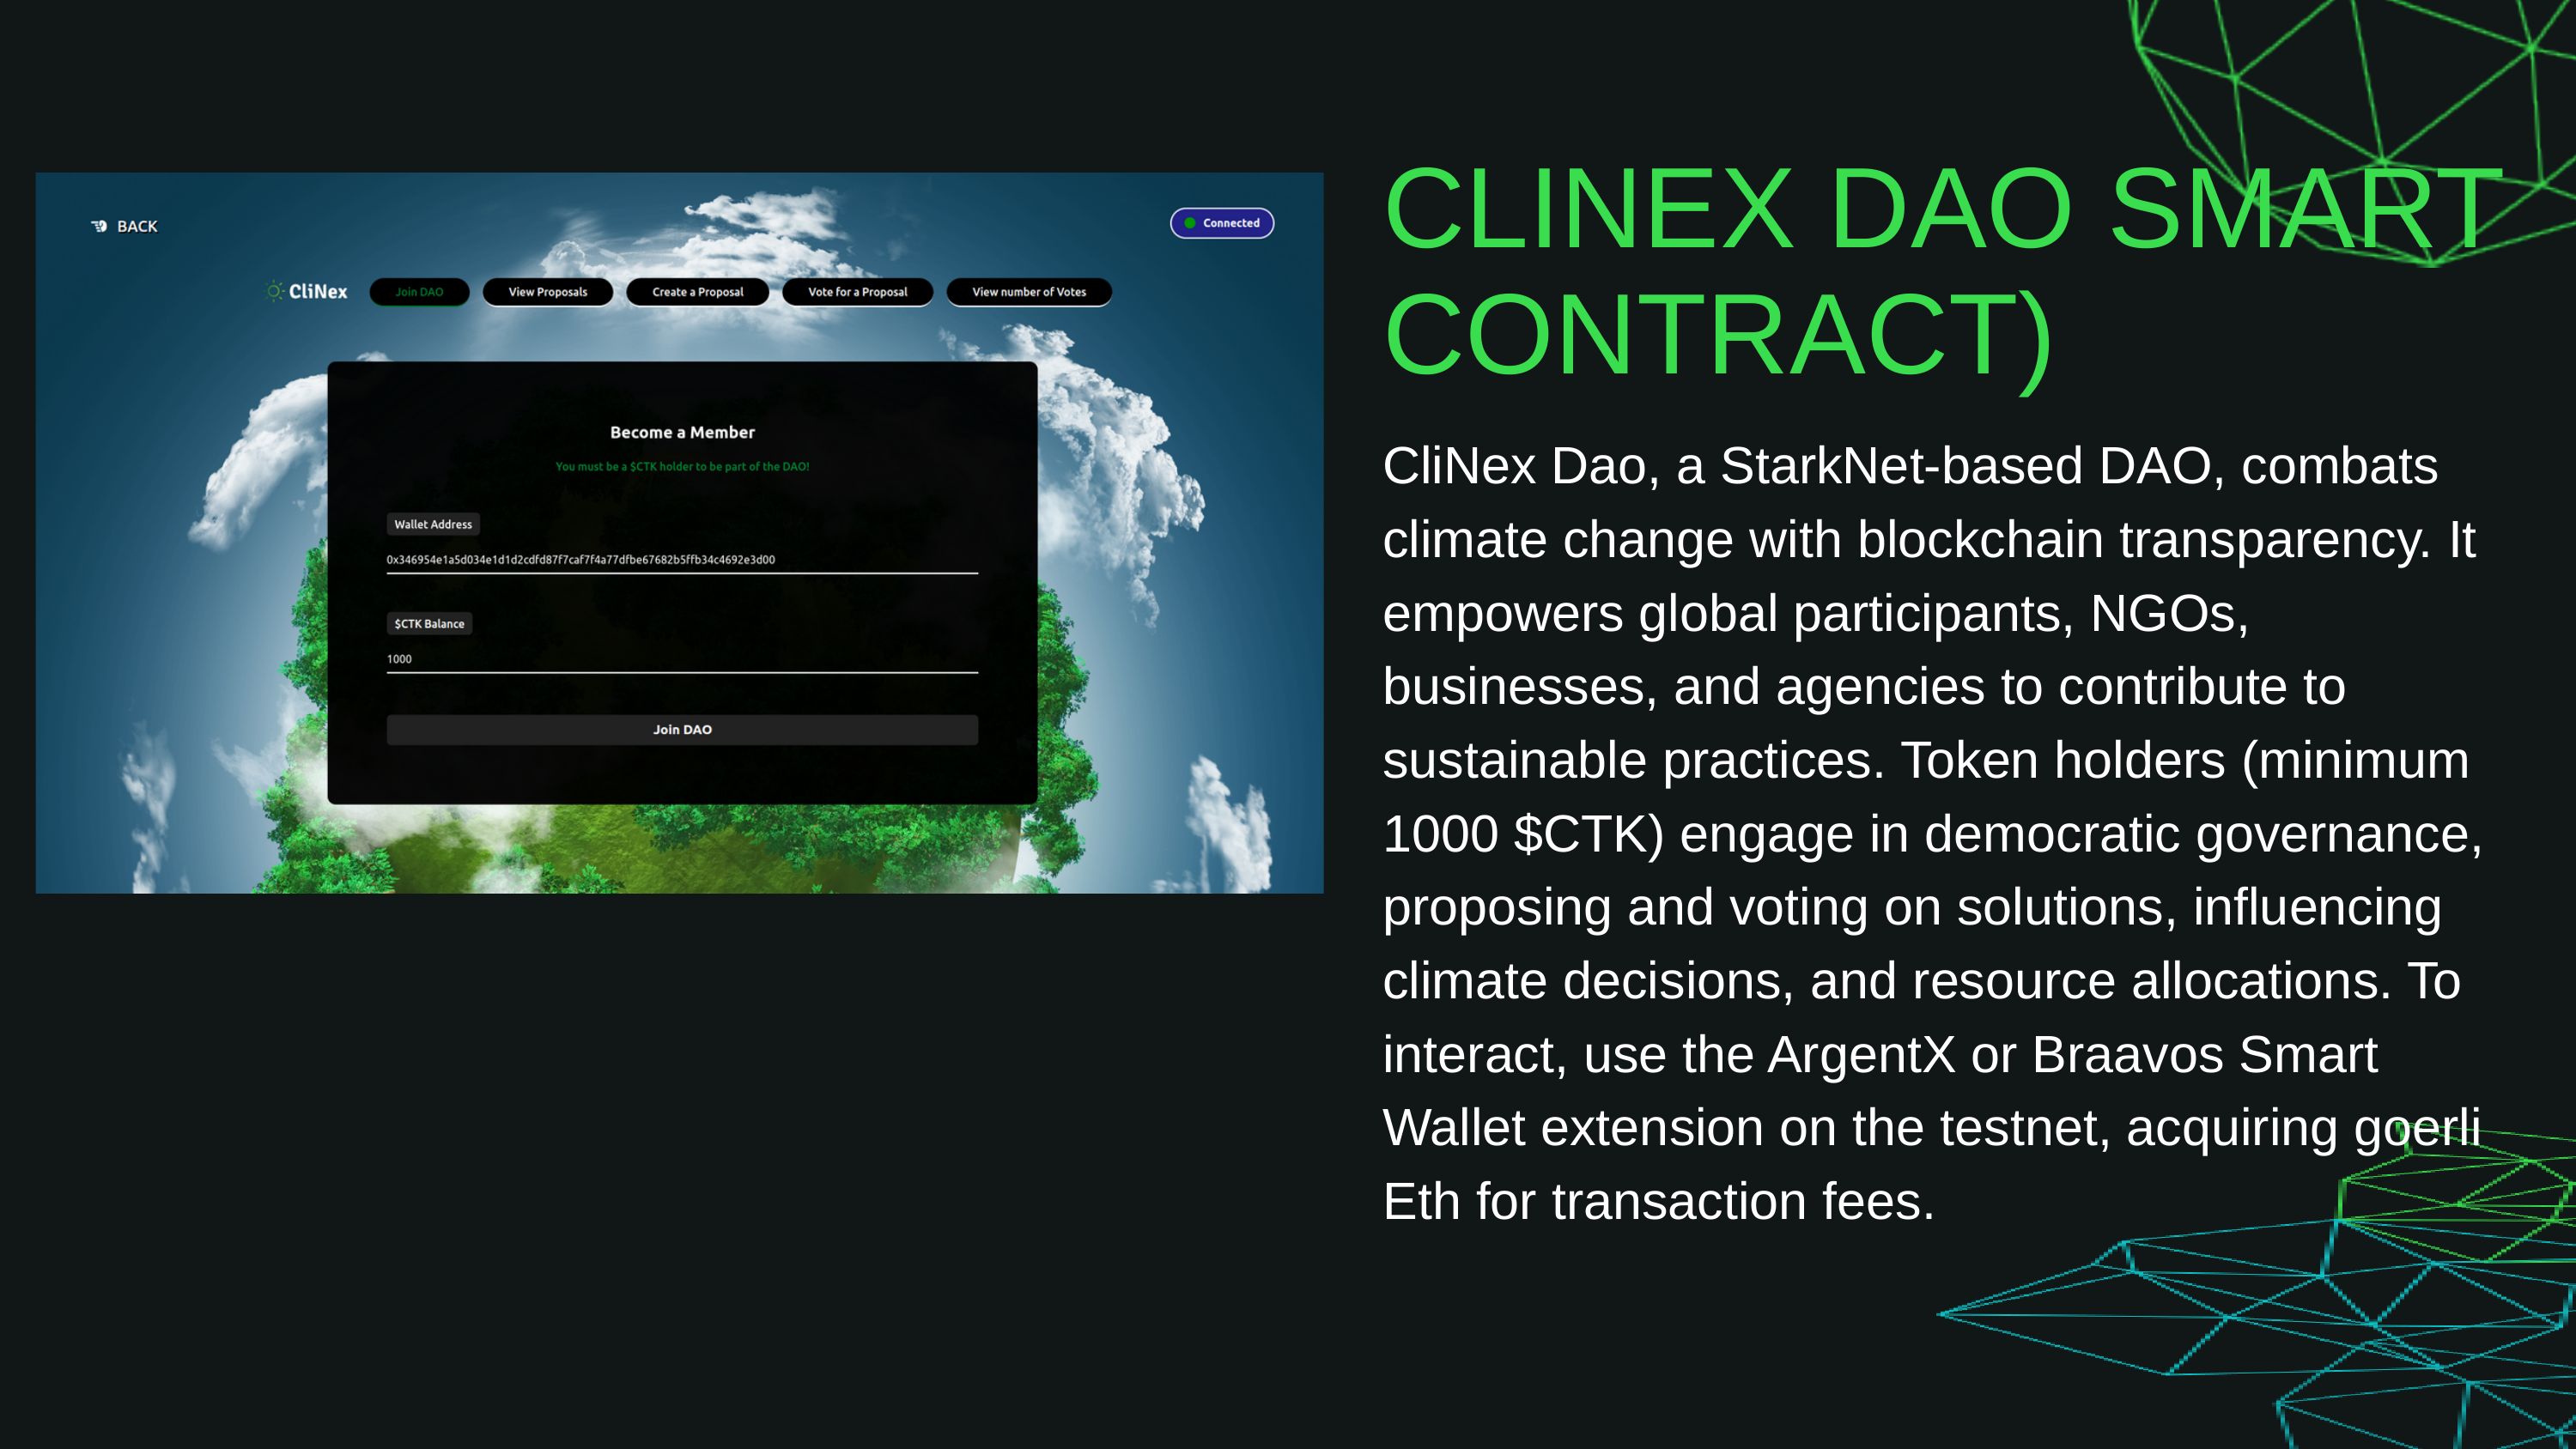

CLINEX DAO SMART CONTRACT)

CliNex Dao, a StarkNet-based DAO, combats climate change with blockchain transparency. It empowers global participants, NGOs, businesses, and agencies to contribute to sustainable practices. Token holders (minimum 1000 $CTK) engage in democratic governance, proposing and voting on solutions, influencing climate decisions, and resource allocations. To interact, use the ArgentX or Braavos Smart Wallet extension on the testnet, acquiring goerli Eth for transaction fees.